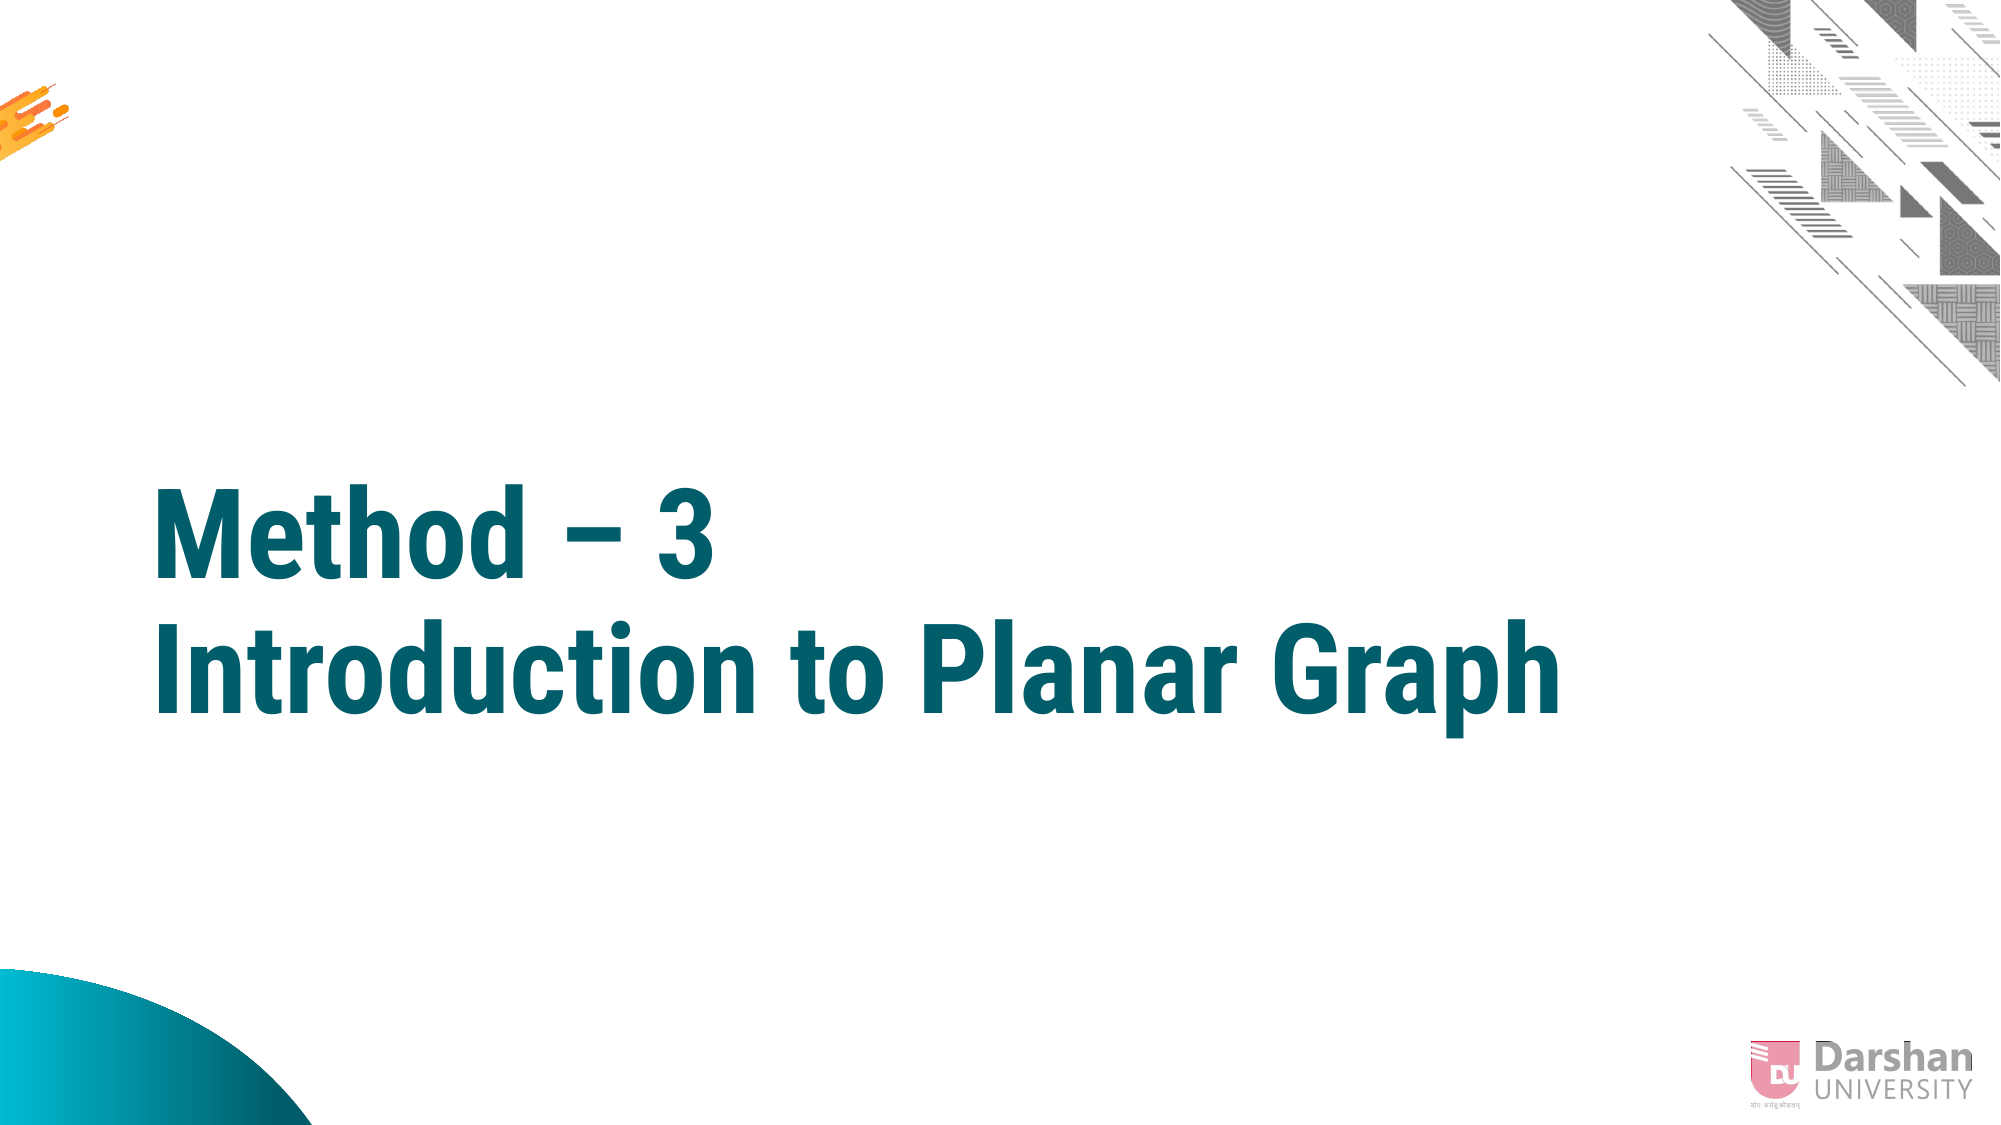

# Method – 3 Introduction to Planar Graph